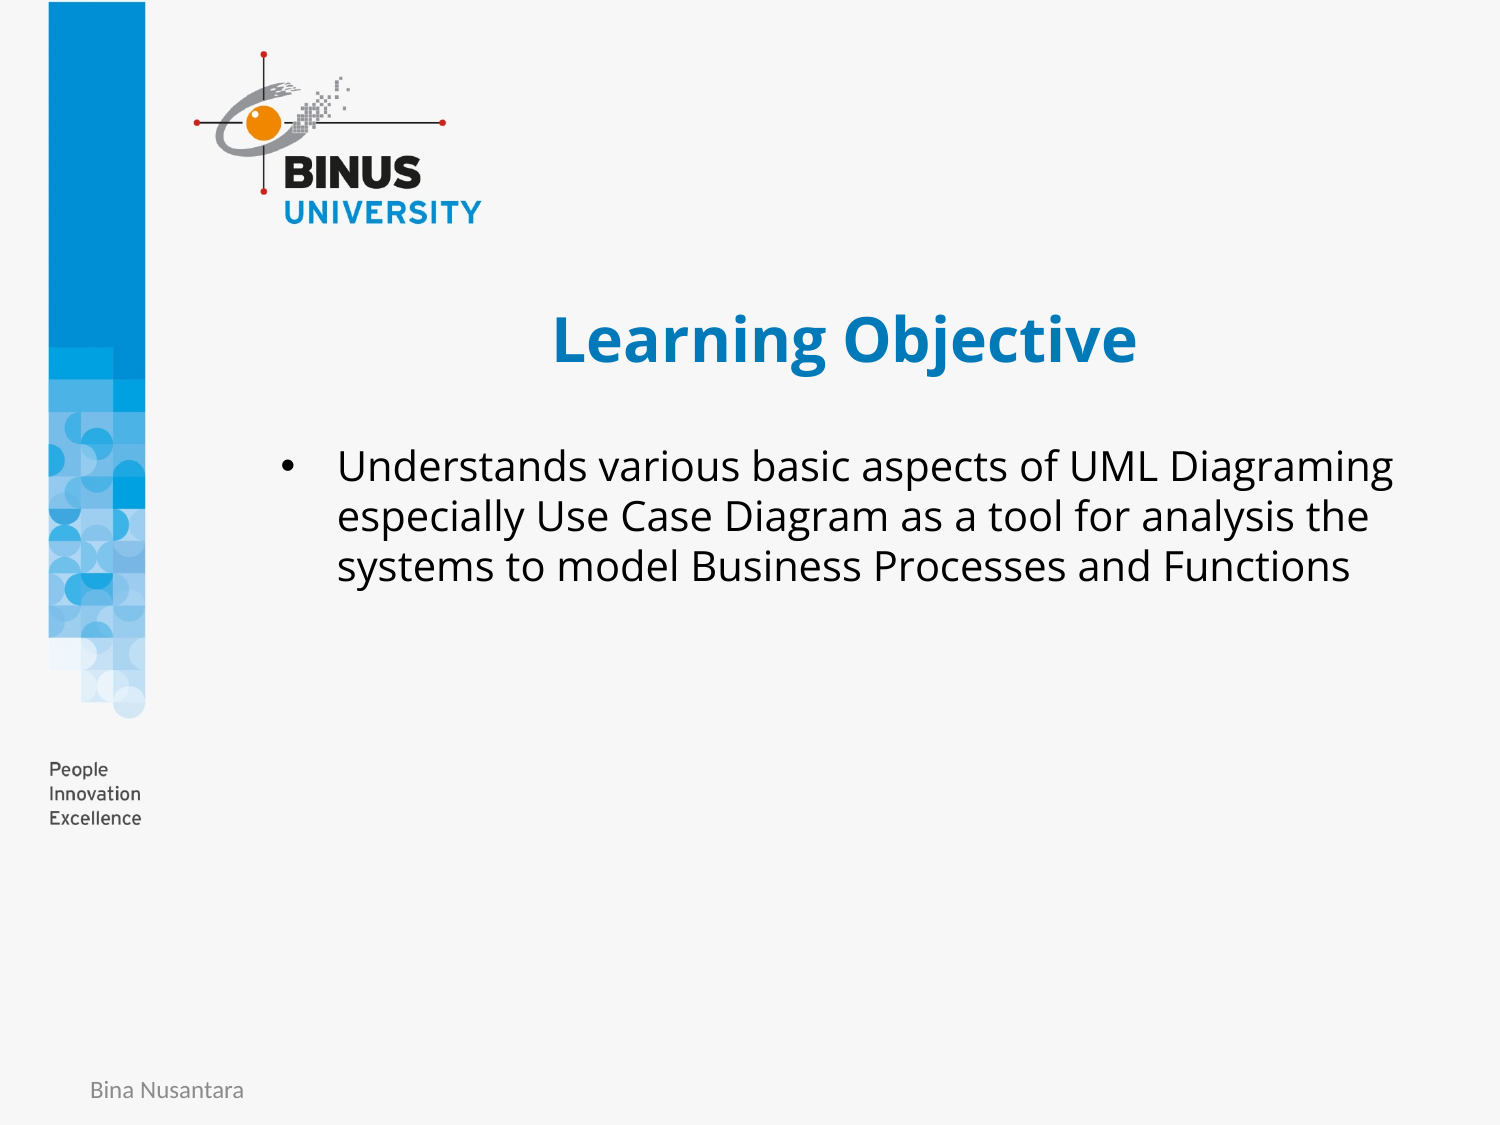

# Learning Objective
Understands various basic aspects of UML Diagraming especially Use Case Diagram as a tool for analysis the systems to model Business Processes and Functions
Bina Nusantara